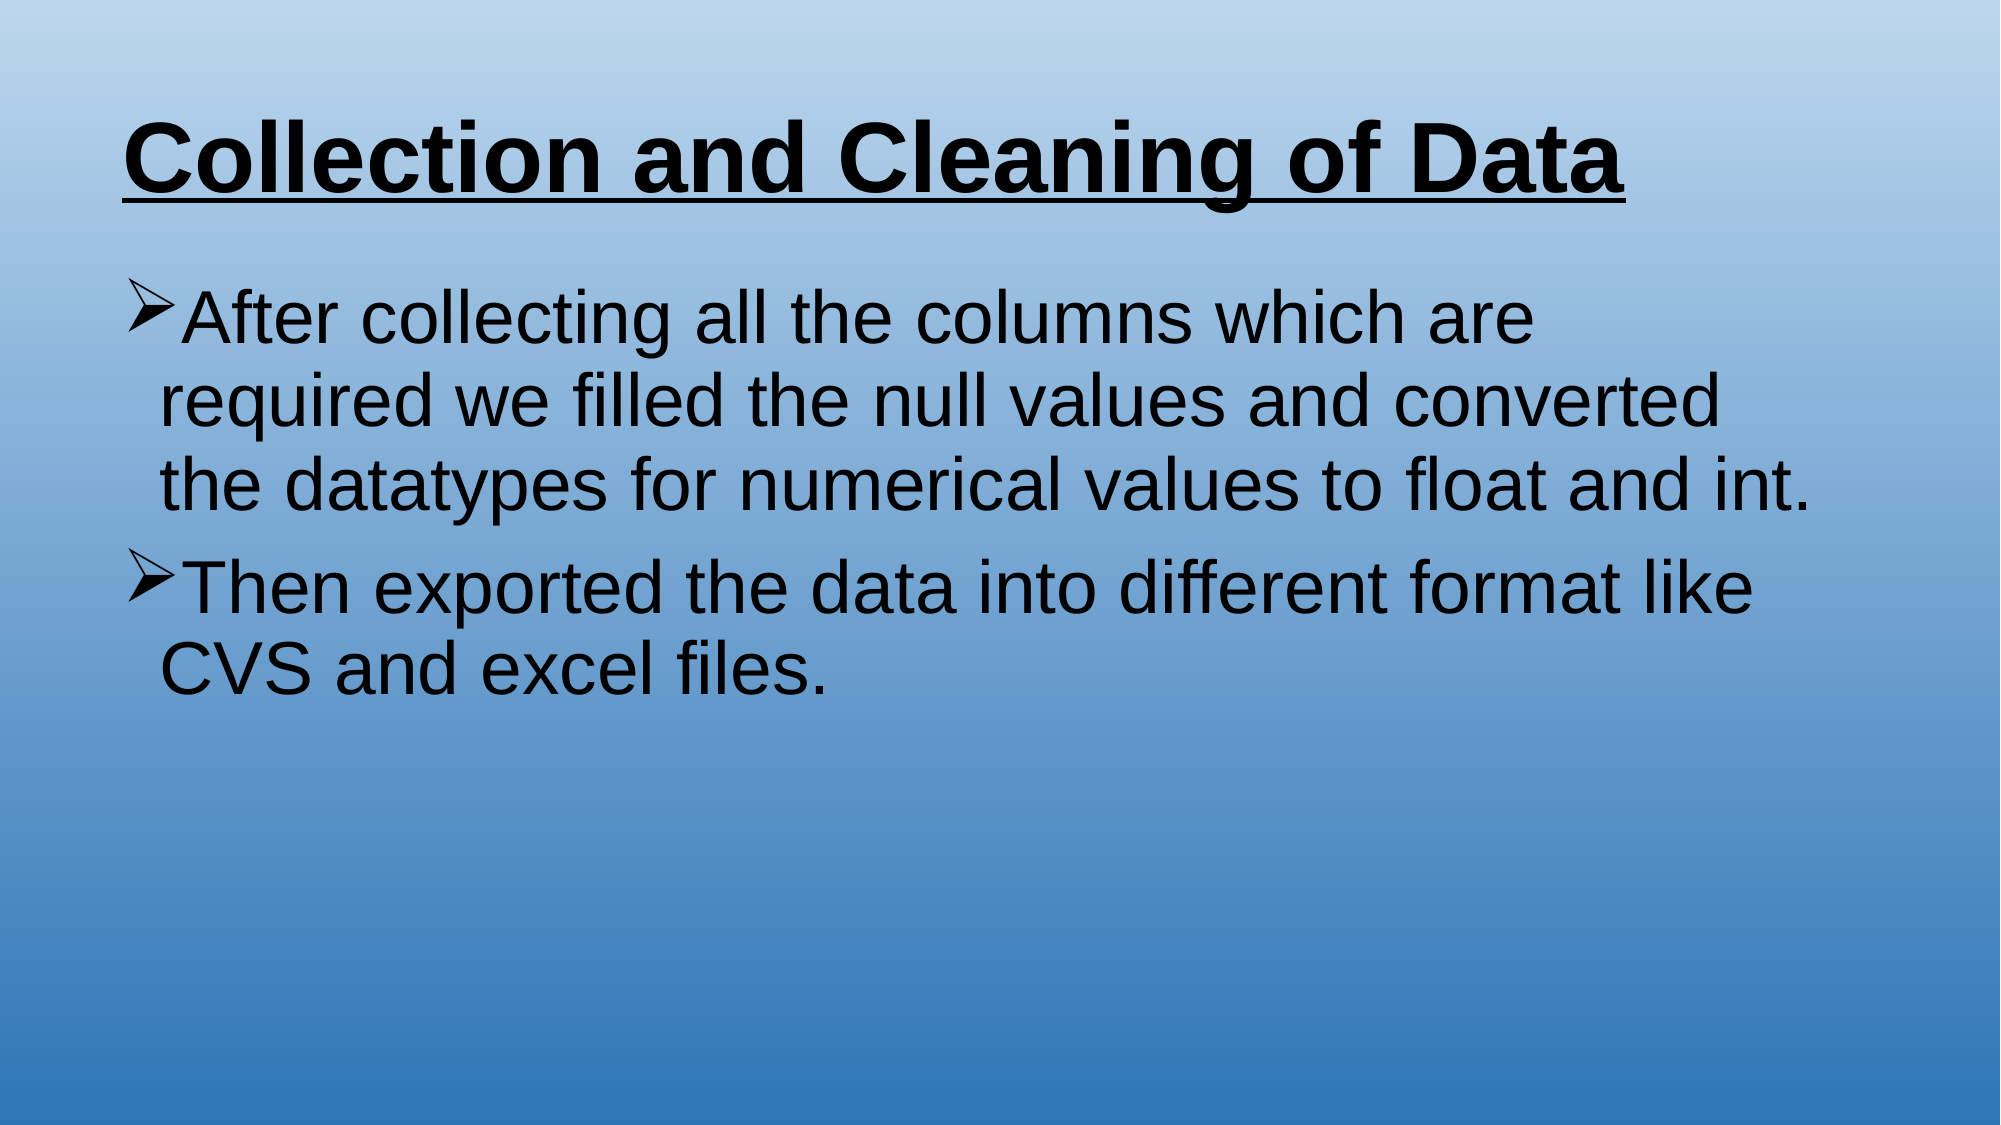

# Collection and Cleaning of Data
After collecting all the columns which are required we filled the null values and converted the datatypes for numerical values to float and int.
Then exported the data into different format like CVS and excel files.